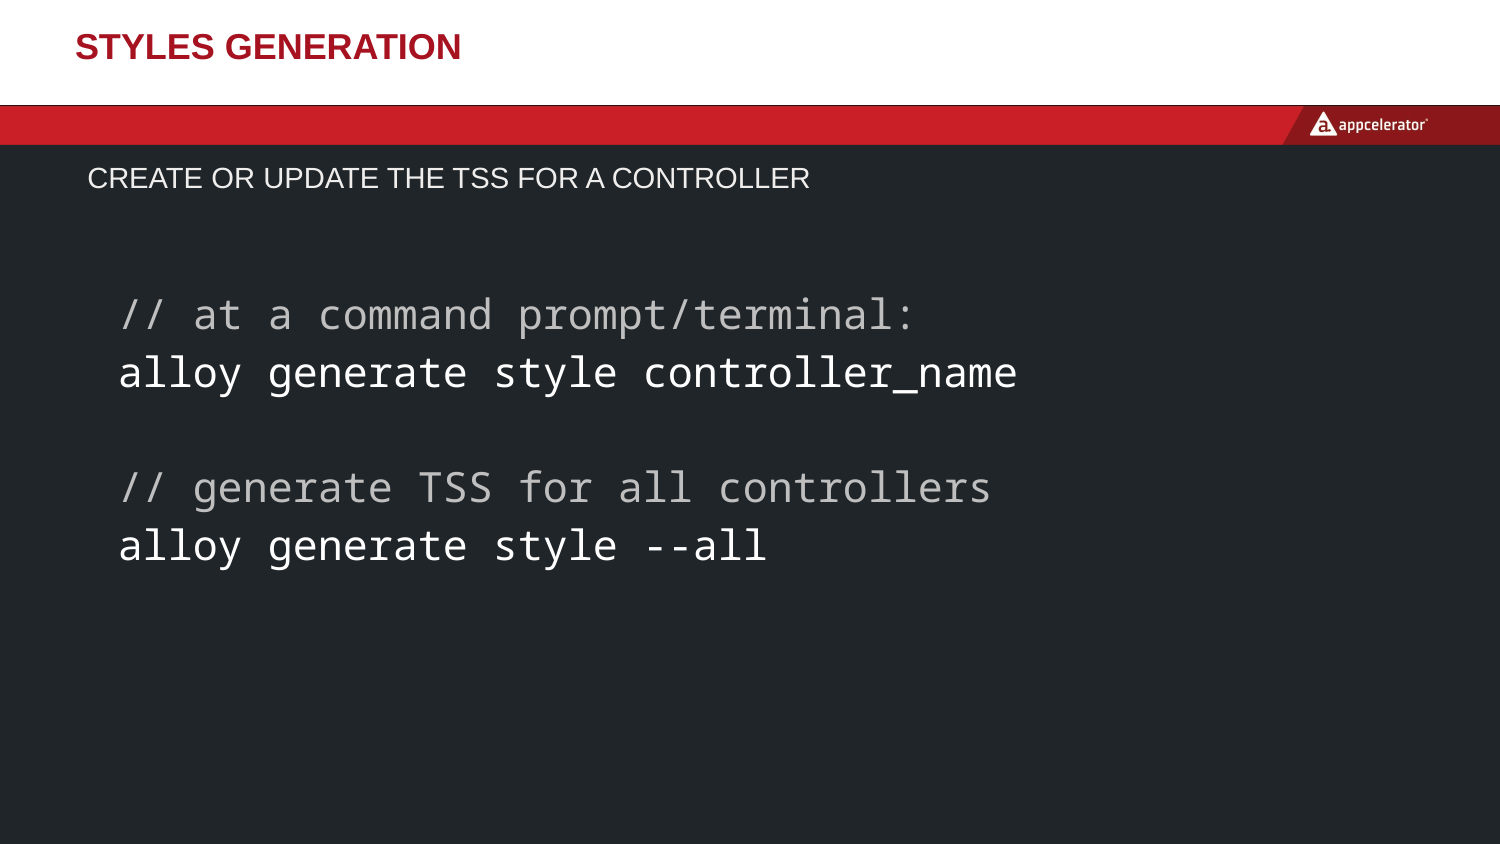

# Styles Generation

Create or update the TSS for a controller
// at a command prompt/terminal:
alloy generate style controller_name

// generate TSS for all controllers
alloy generate style --all